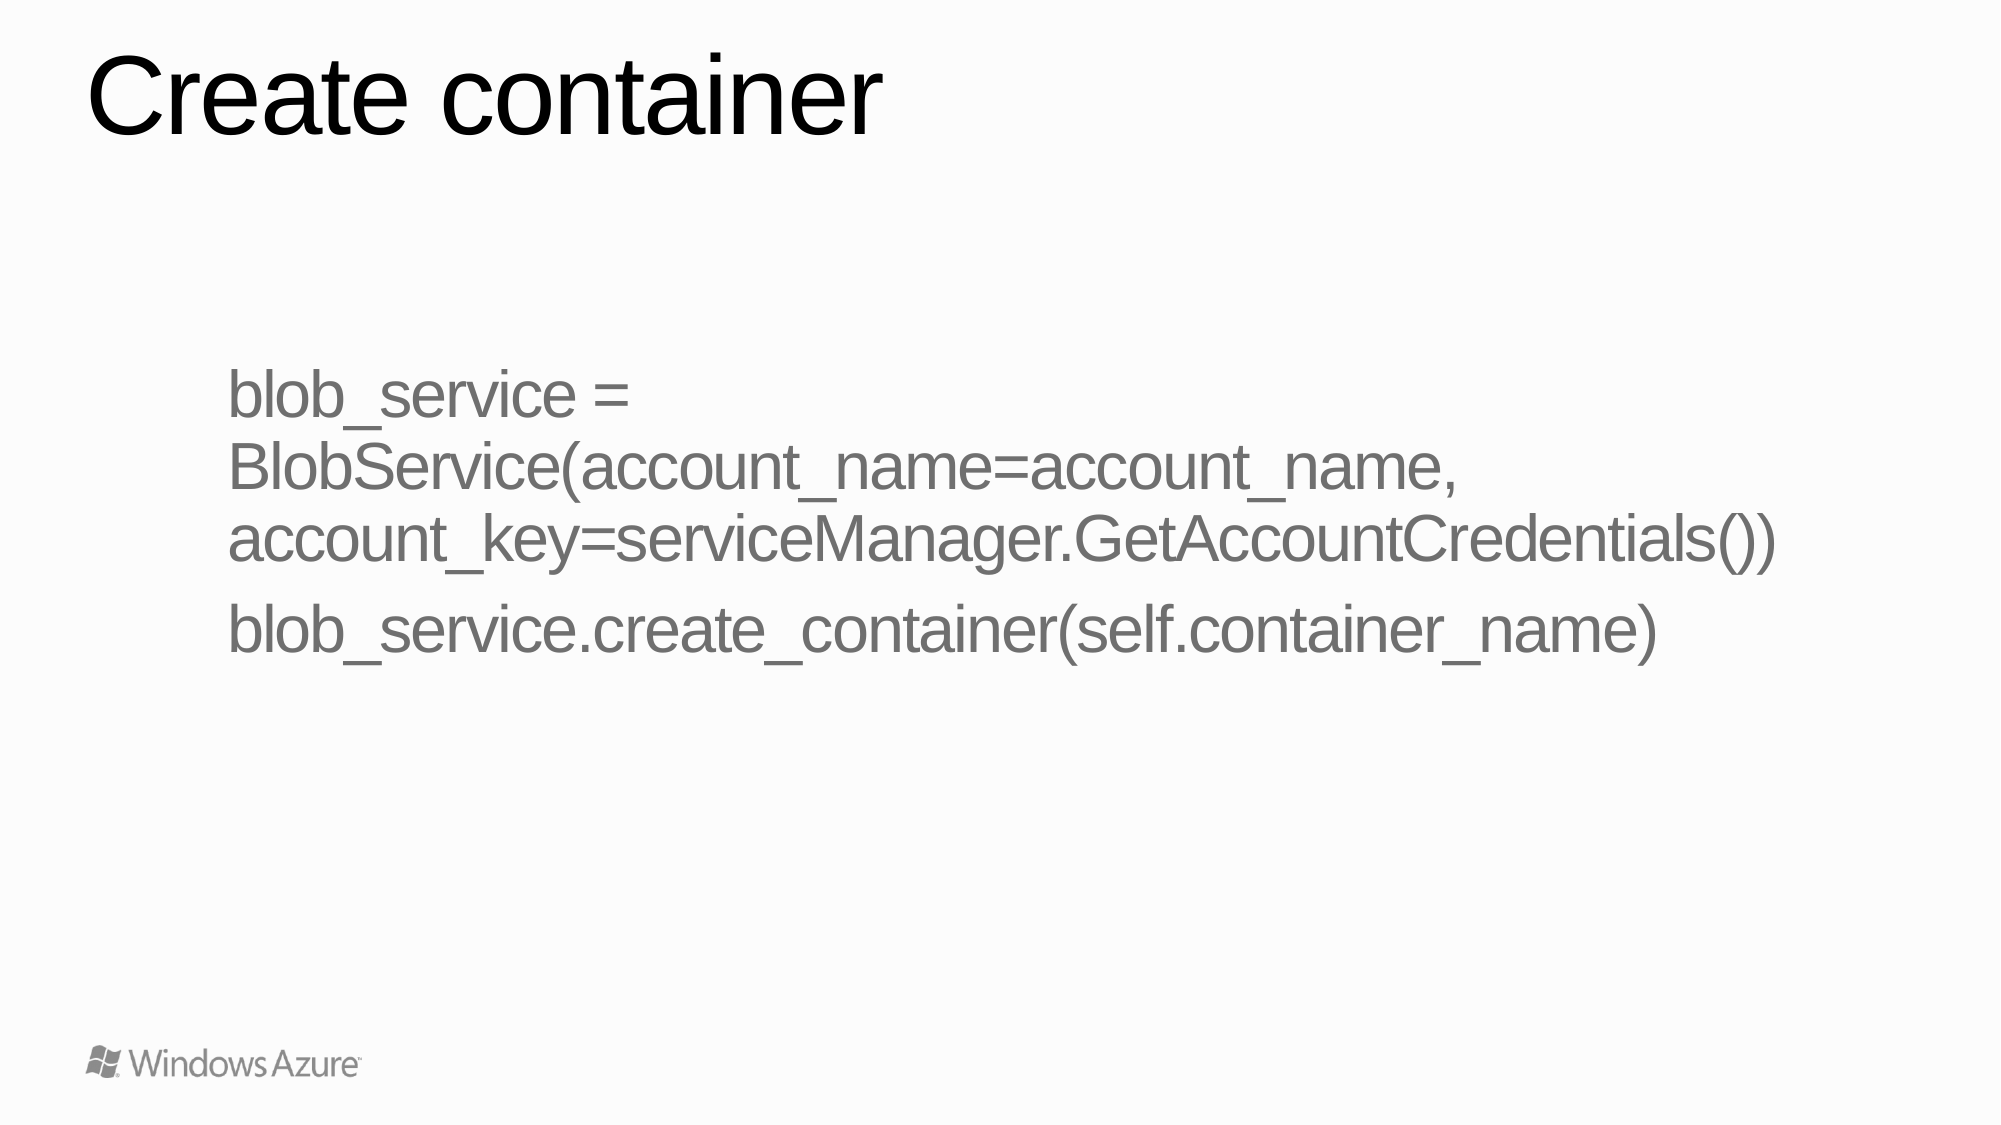

# Create container
blob_service = BlobService(account_name=account_name, account_key=serviceManager.GetAccountCredentials())
blob_service.create_container(self.container_name)